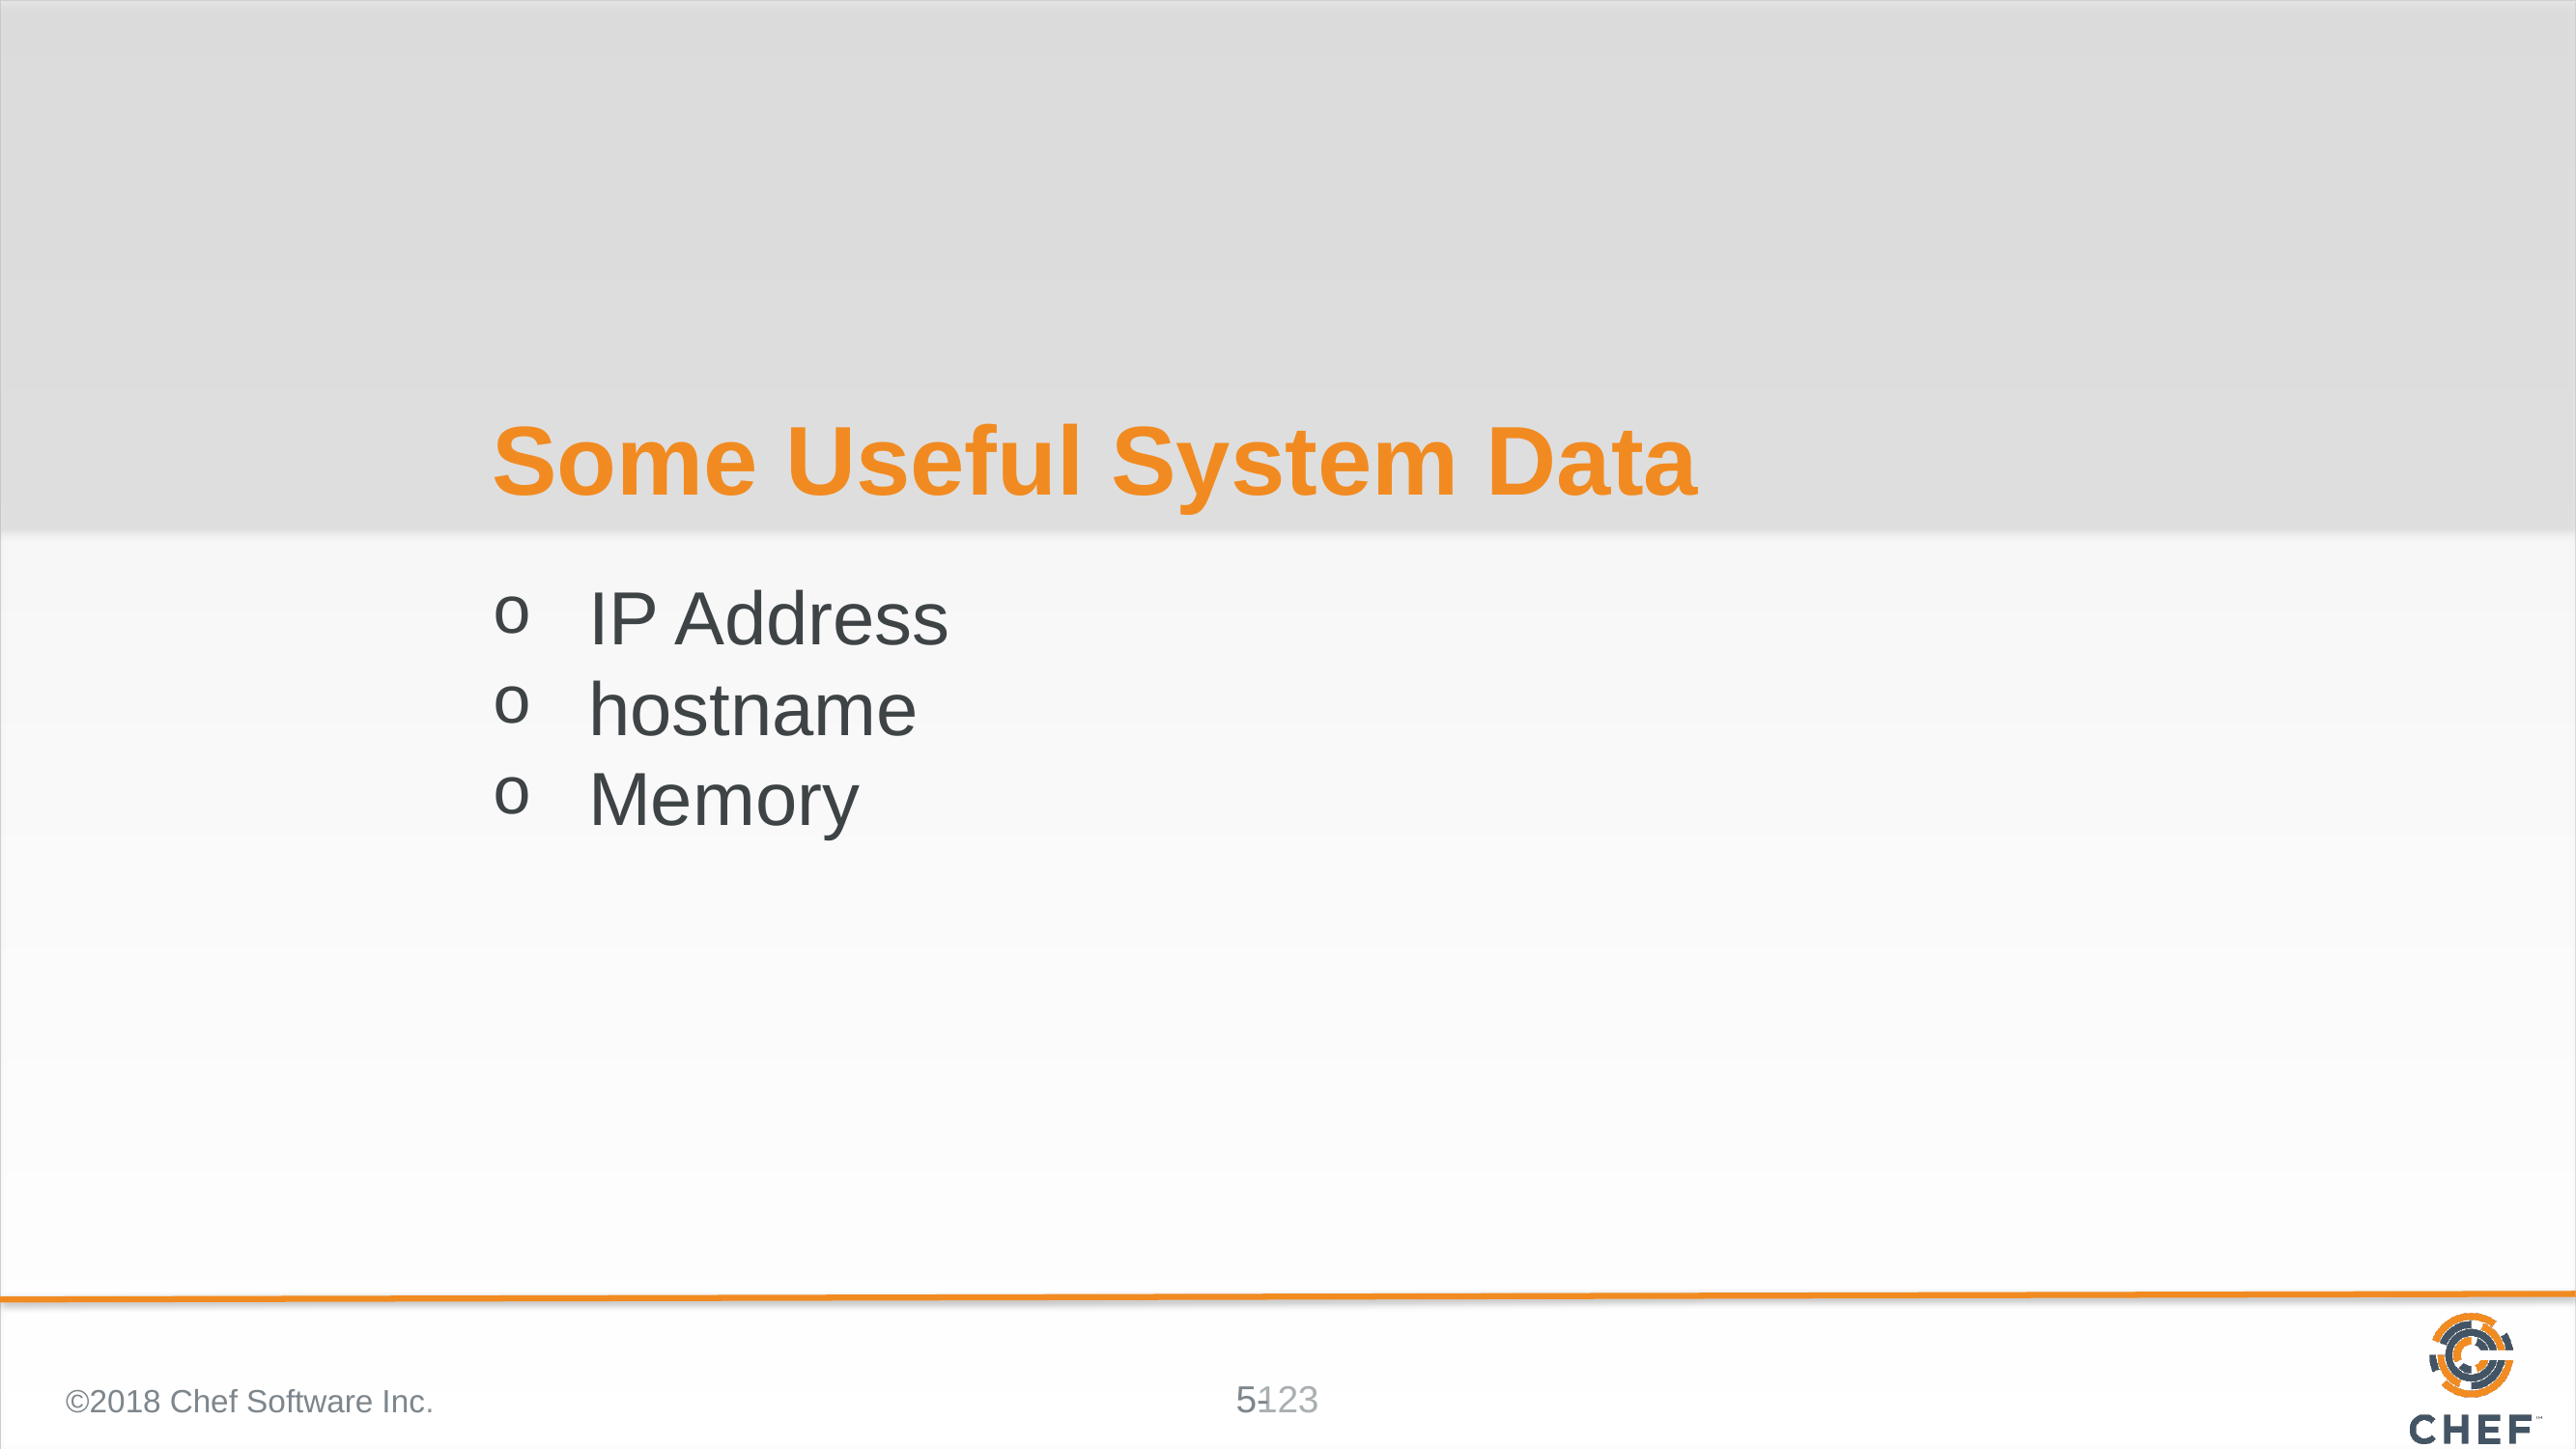

# Some Useful System Data
IP Address
hostname
Memory
©2018 Chef Software Inc.
123